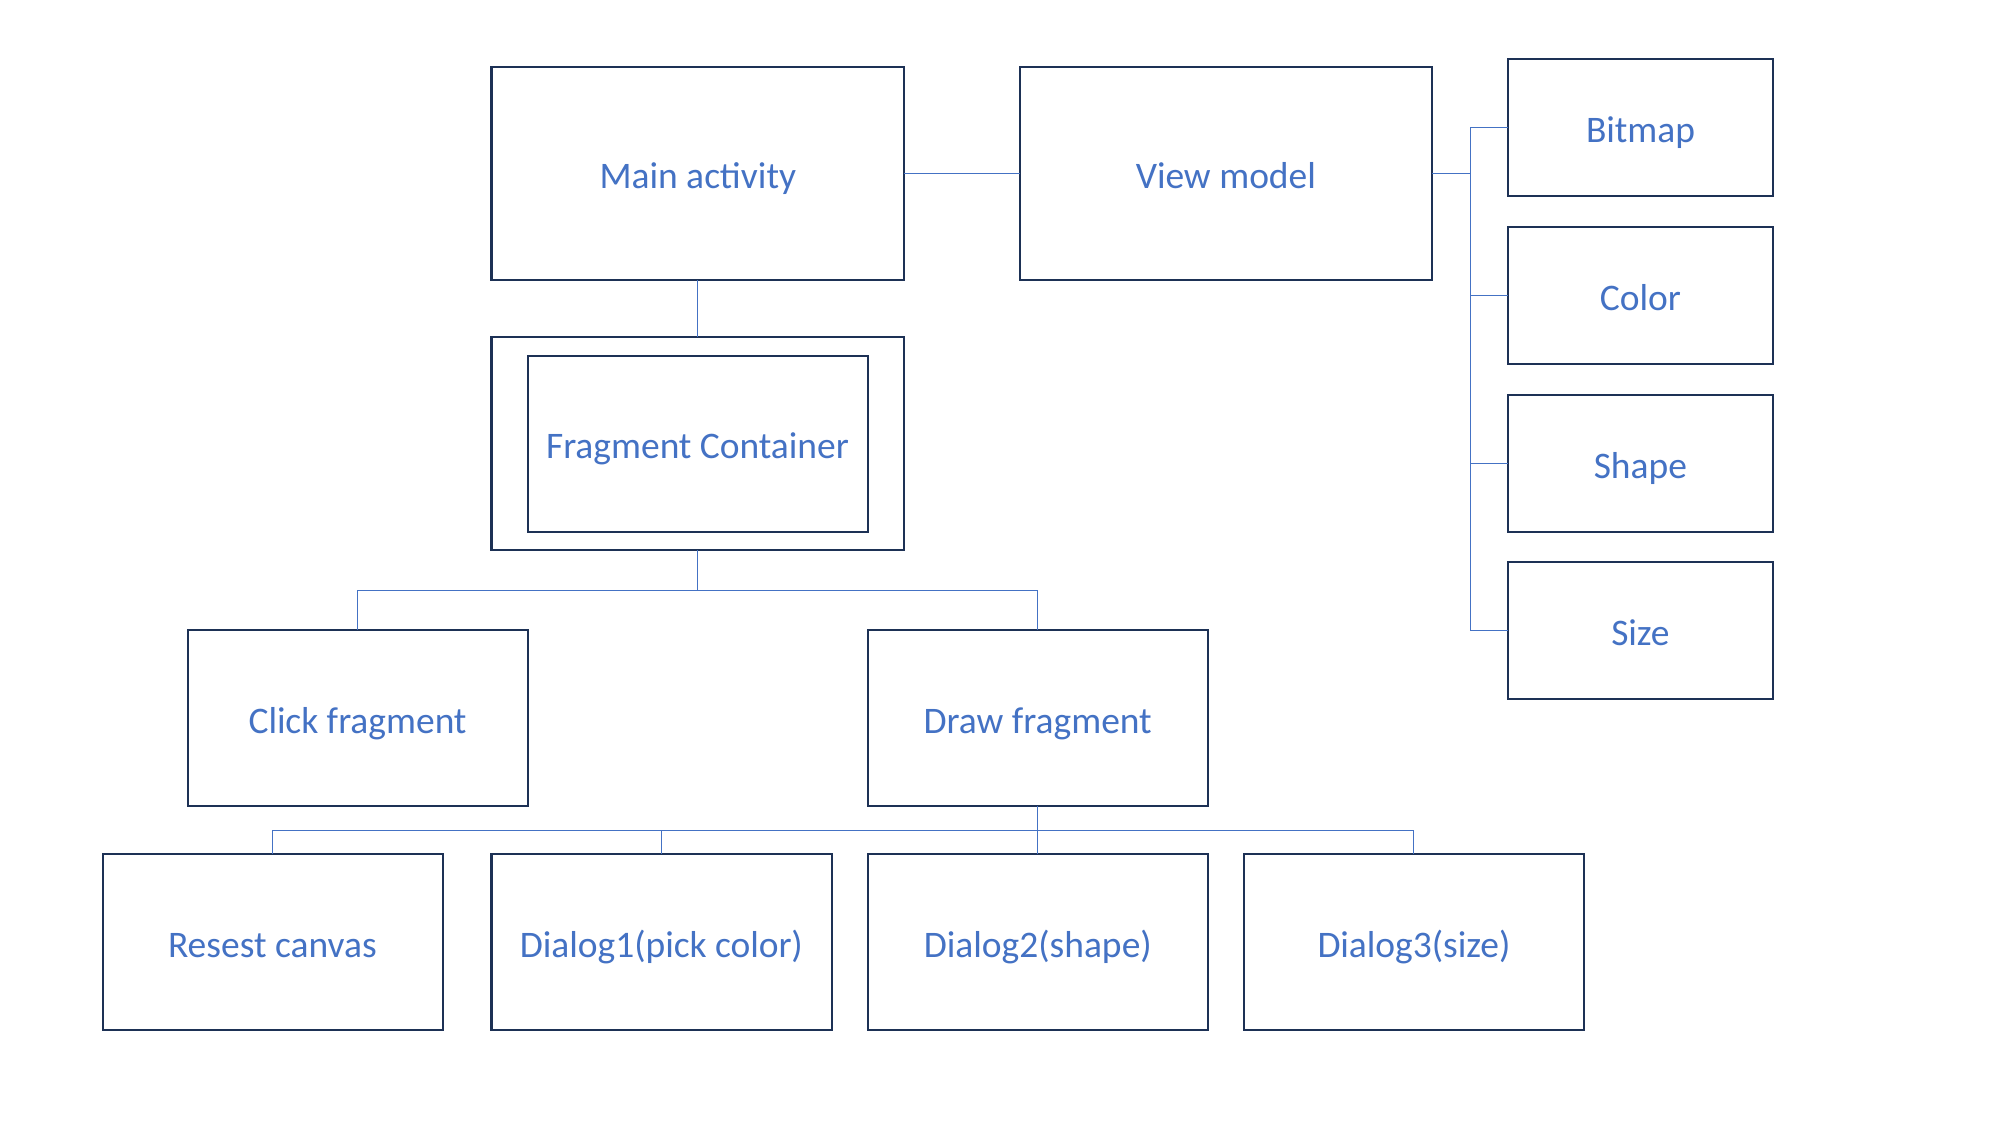

Bitmap
Main activity
View model
Color
Fragment Container

Shape
Size
Click fragment
Draw fragment
Resest canvas
Dialog1(pick color)
Dialog2(shape)
Dialog3(size)